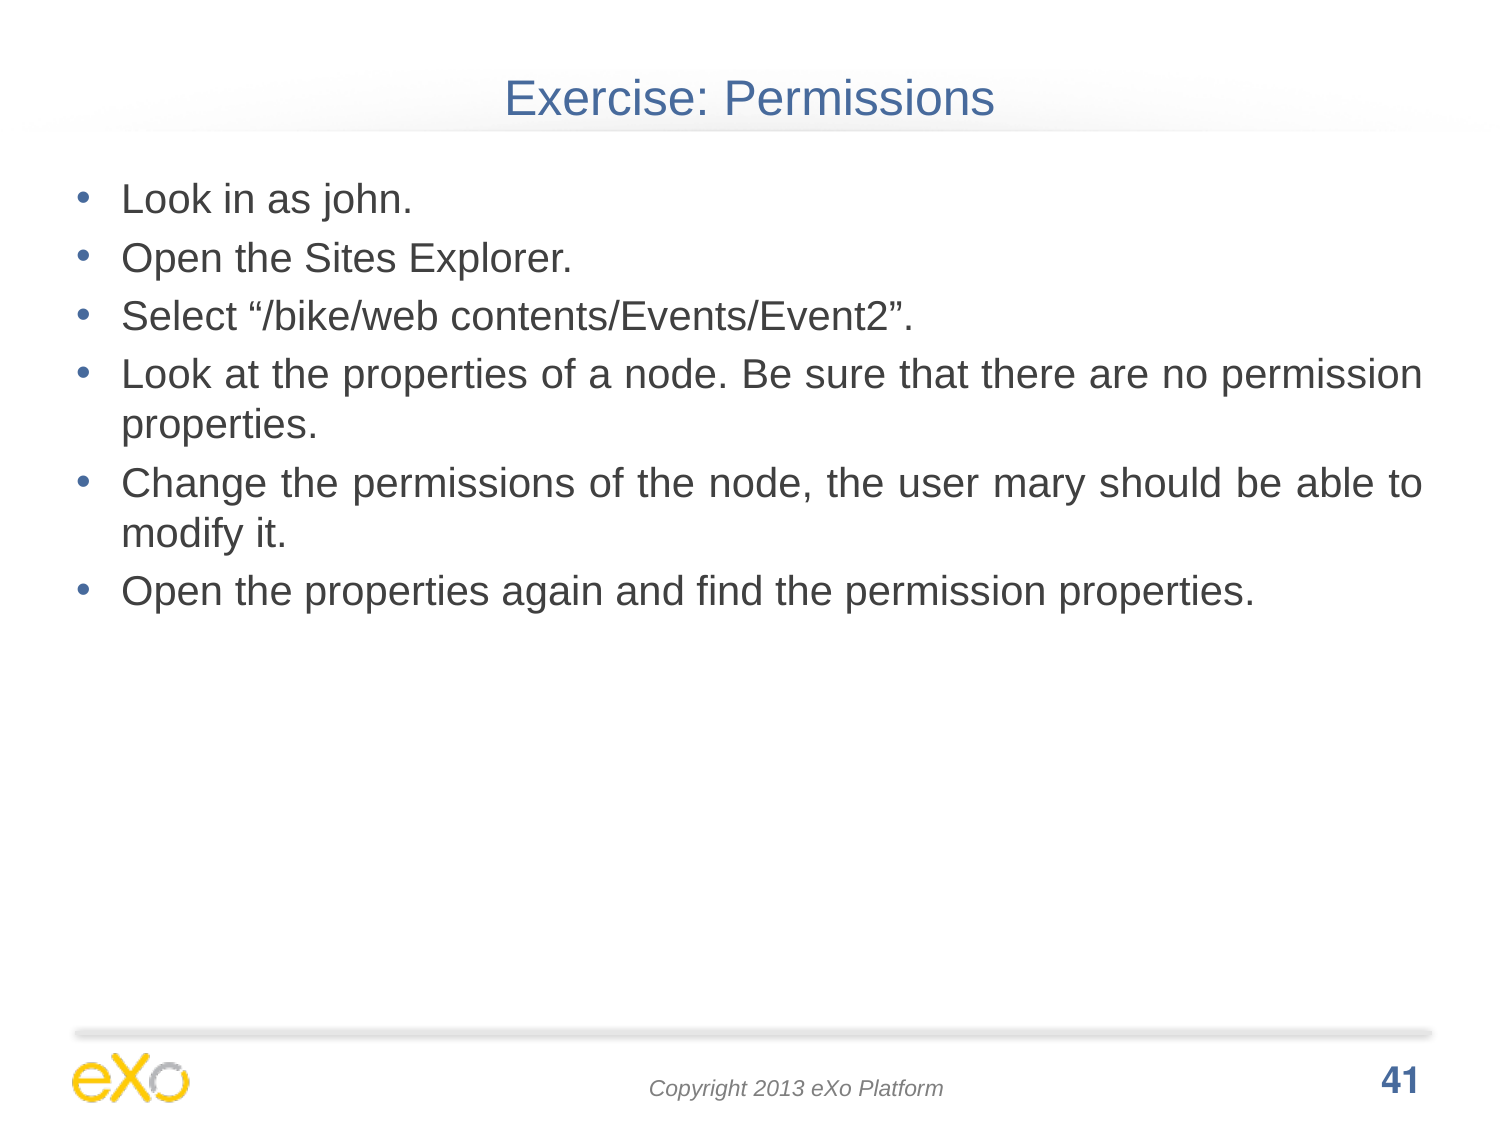

# Exercise: Permissions
Look in as john.
Open the Sites Explorer.
Select “/bike/web contents/Events/Event2”.
Look at the properties of a node. Be sure that there are no permission properties.
Change the permissions of the node, the user mary should be able to modify it.
Open the properties again and find the permission properties.
41
Copyright 2013 eXo Platform